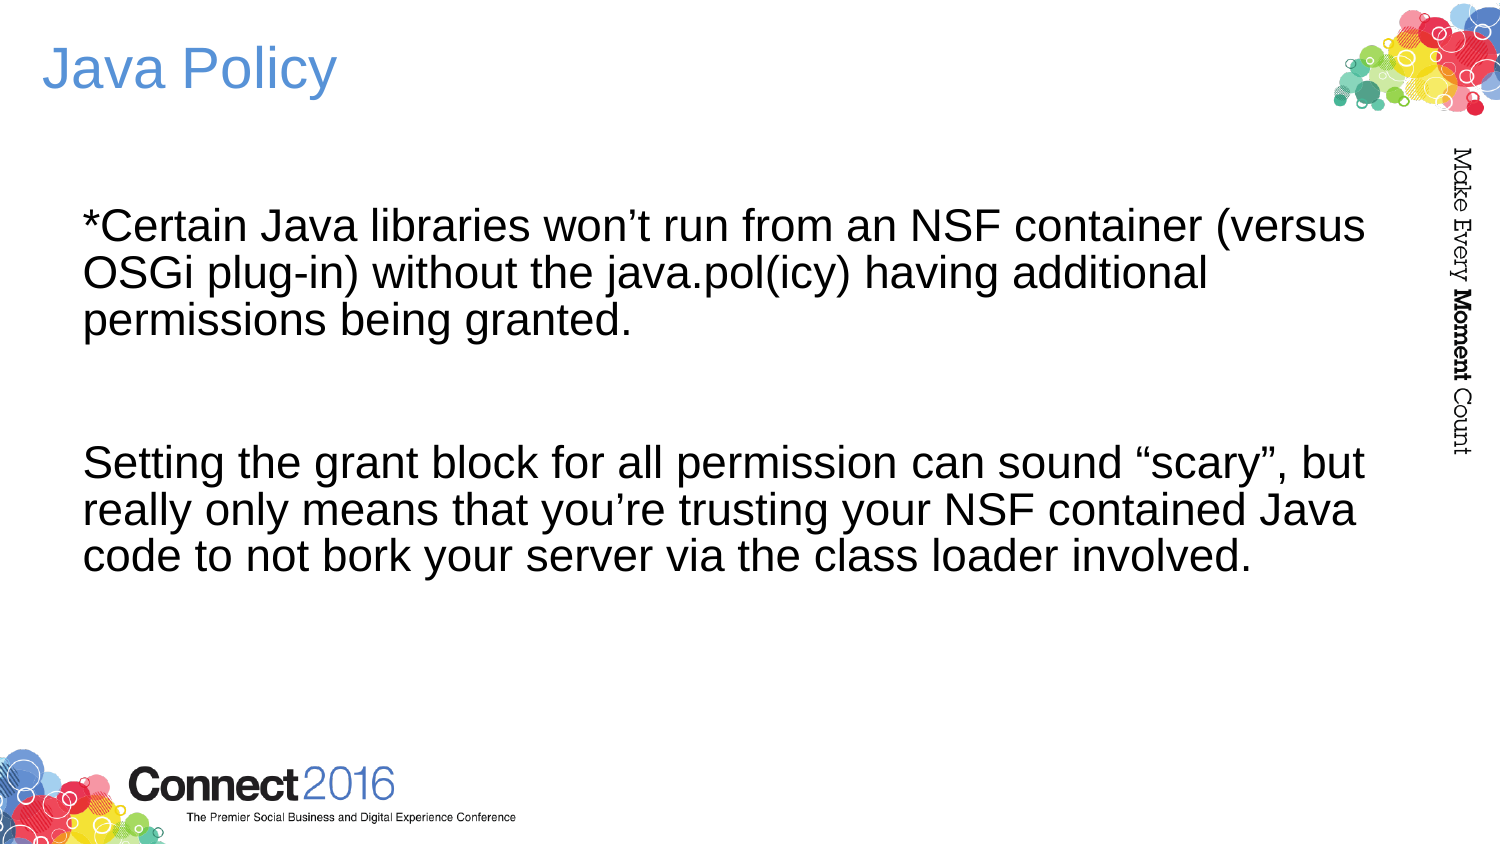

# Java Policy
*Certain Java libraries won’t run from an NSF container (versus OSGi plug-in) without the java.pol(icy) having additional permissions being granted.

Setting the grant block for all permission can sound “scary”, but really only means that you’re trusting your NSF contained Java code to not bork your server via the class loader involved.